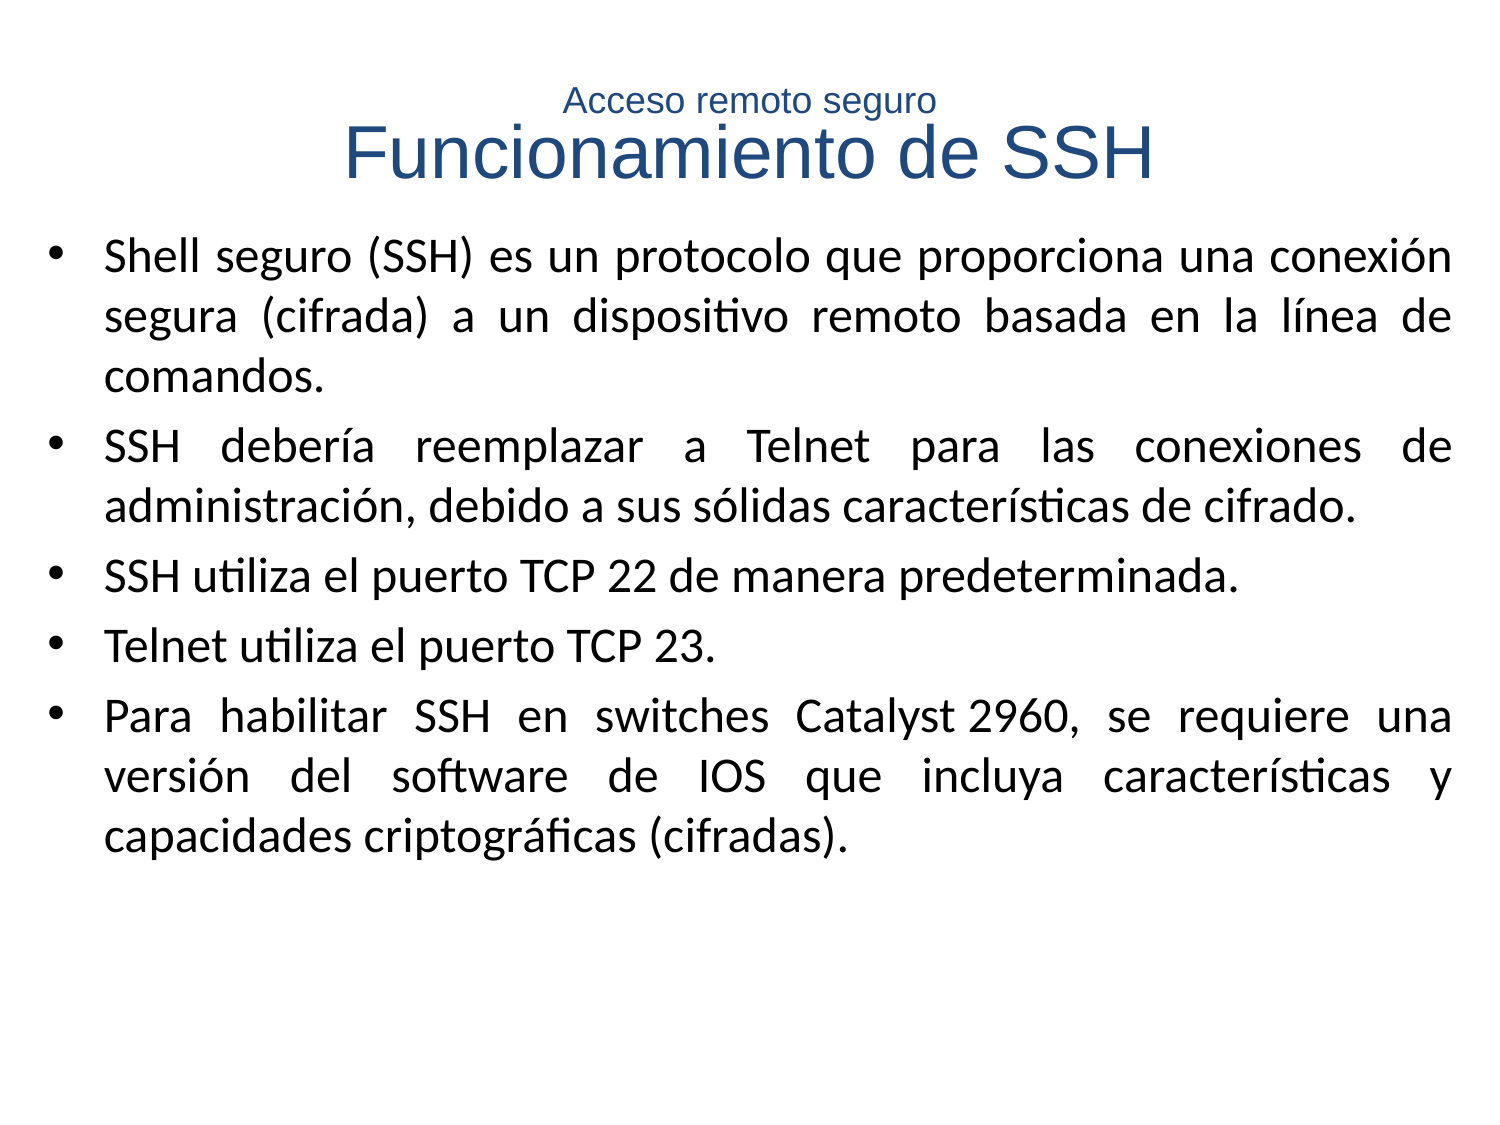

# Acceso remoto seguro Funcionamiento de SSH
Shell seguro (SSH) es un protocolo que proporciona una conexión segura (cifrada) a un dispositivo remoto basada en la línea de comandos.
SSH debería reemplazar a Telnet para las conexiones de administración, debido a sus sólidas características de cifrado.
SSH utiliza el puerto TCP 22 de manera predeterminada.
Telnet utiliza el puerto TCP 23.
Para habilitar SSH en switches Catalyst 2960, se requiere una versión del software de IOS que incluya características y capacidades criptográficas (cifradas).